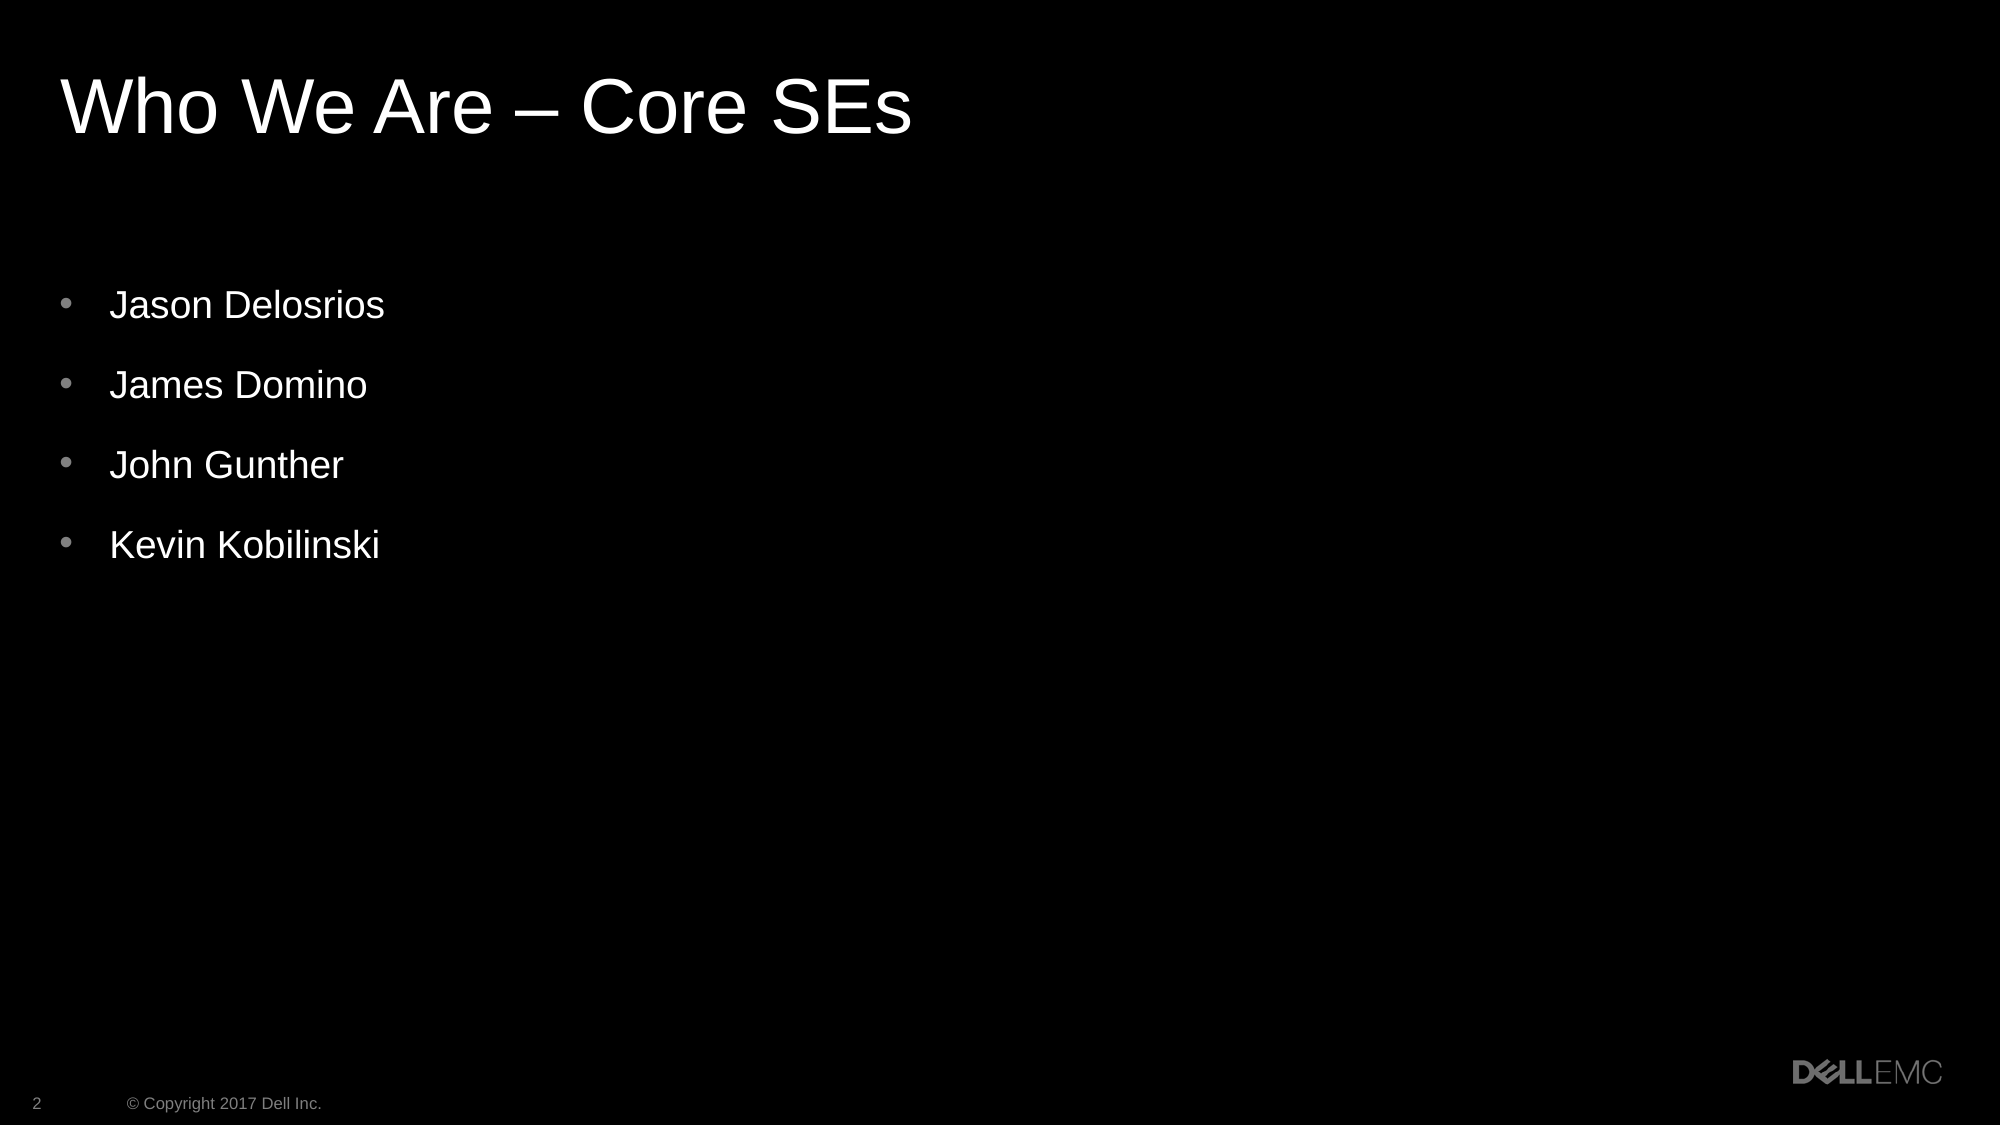

# Who We Are – Core SEs
Jason Delosrios
James Domino
John Gunther
Kevin Kobilinski